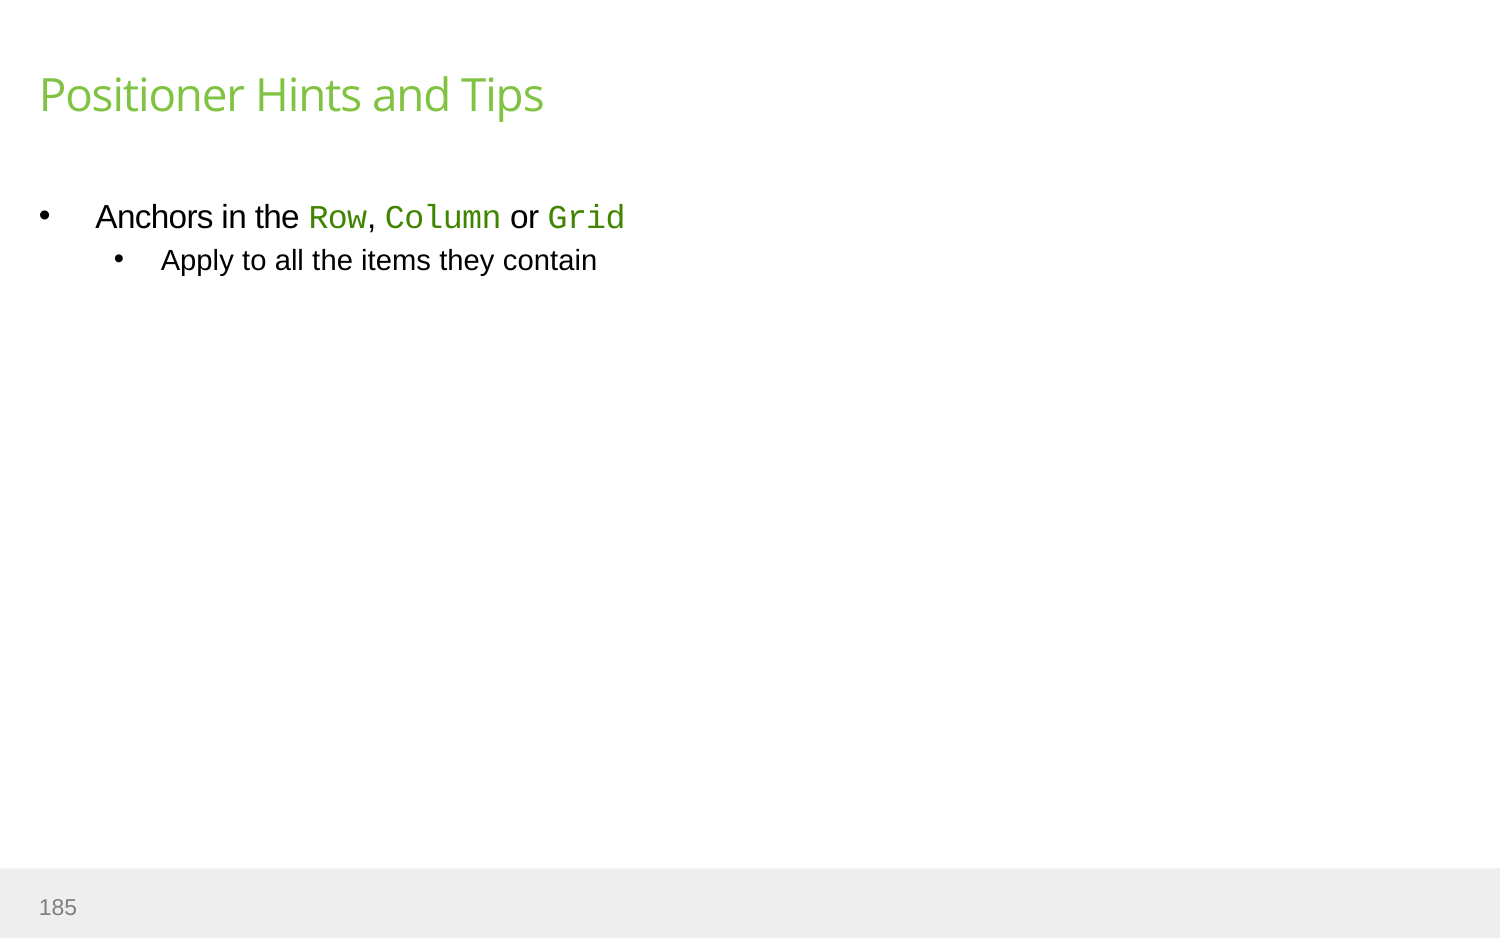

# Positioner Hints and Tips
Anchors in the Row, Column or Grid
Apply to all the items they contain
185